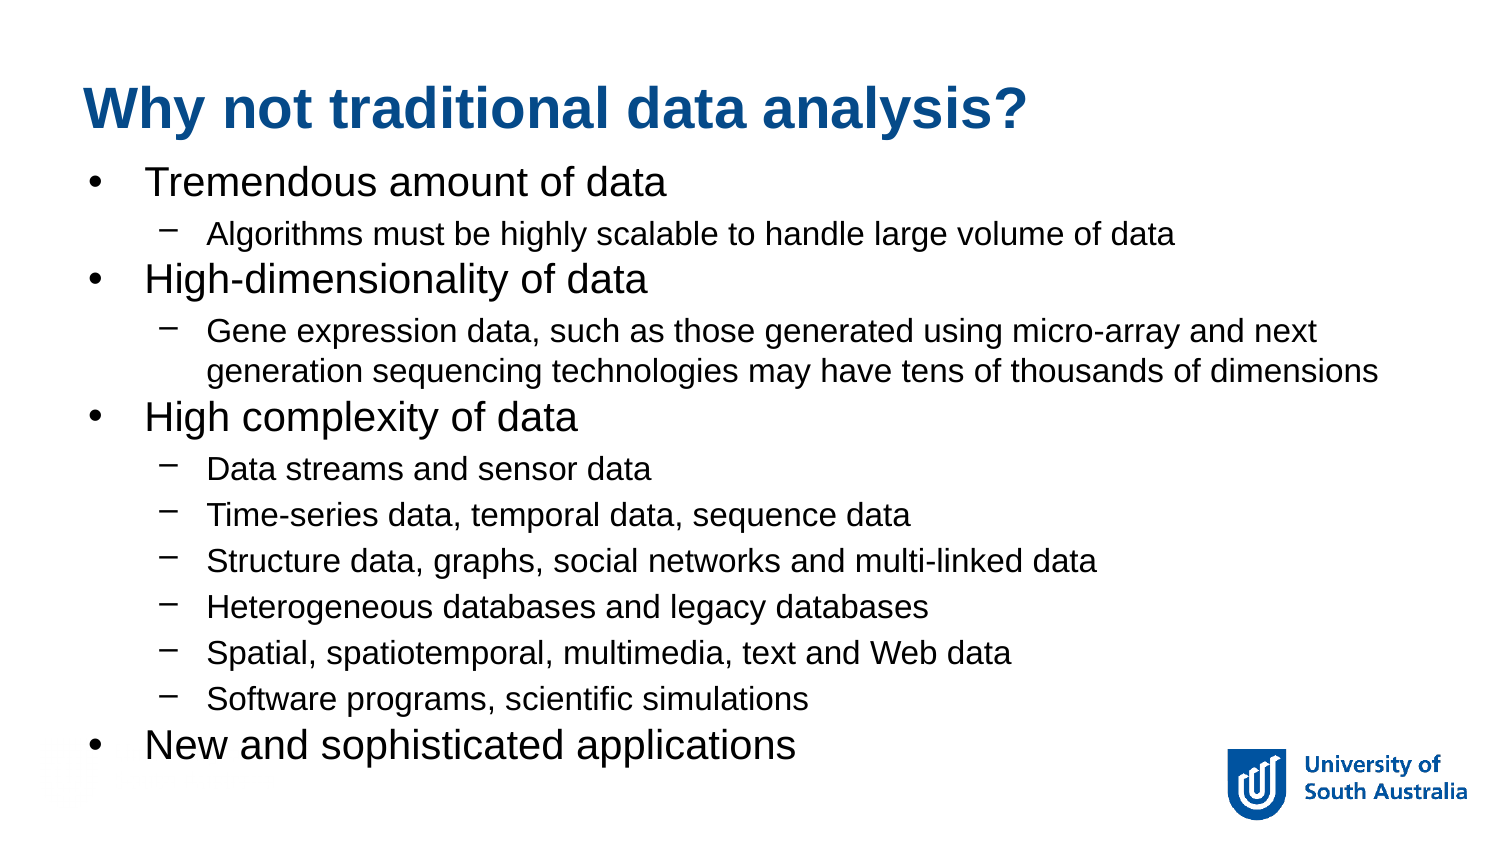

Why not traditional data analysis?
Tremendous amount of data
Algorithms must be highly scalable to handle large volume of data
High-dimensionality of data
Gene expression data, such as those generated using micro-array and next generation sequencing technologies may have tens of thousands of dimensions
High complexity of data
Data streams and sensor data
Time-series data, temporal data, sequence data
Structure data, graphs, social networks and multi-linked data
Heterogeneous databases and legacy databases
Spatial, spatiotemporal, multimedia, text and Web data
Software programs, scientific simulations
New and sophisticated applications